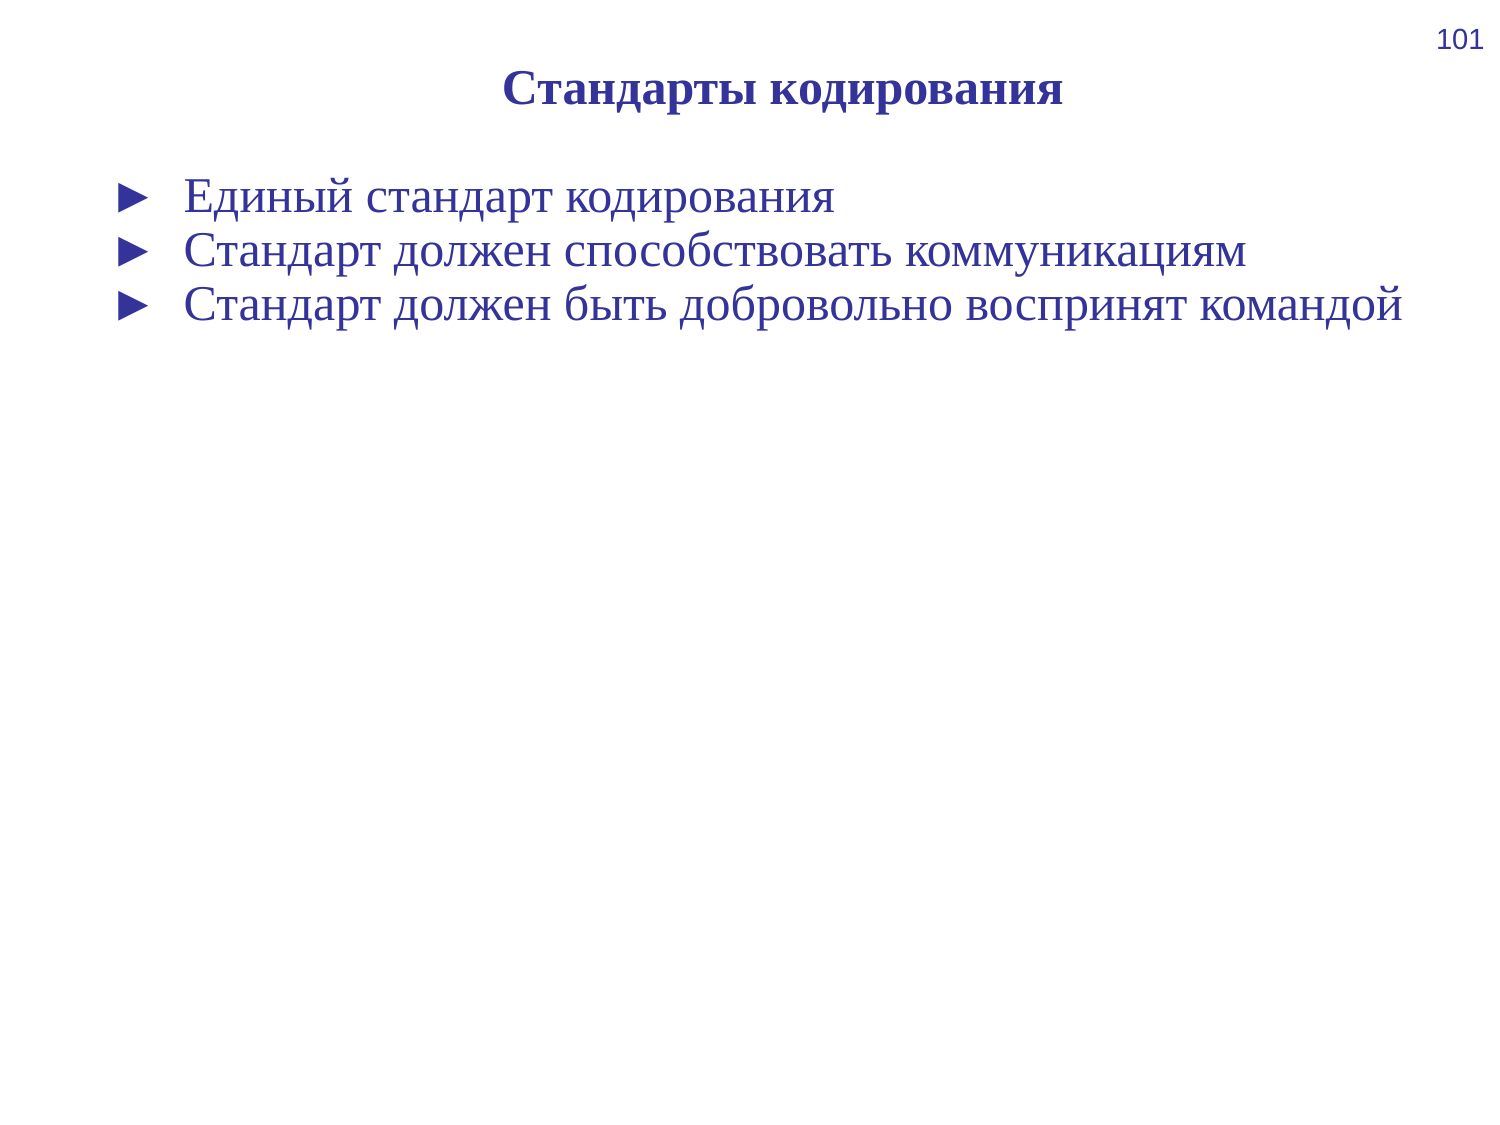

101
Стандарты кодирования

►	Единый стандарт кодирования
►	Стандарт должен способствовать коммуникациям
►	Стандарт должен быть добровольно воспринят командой